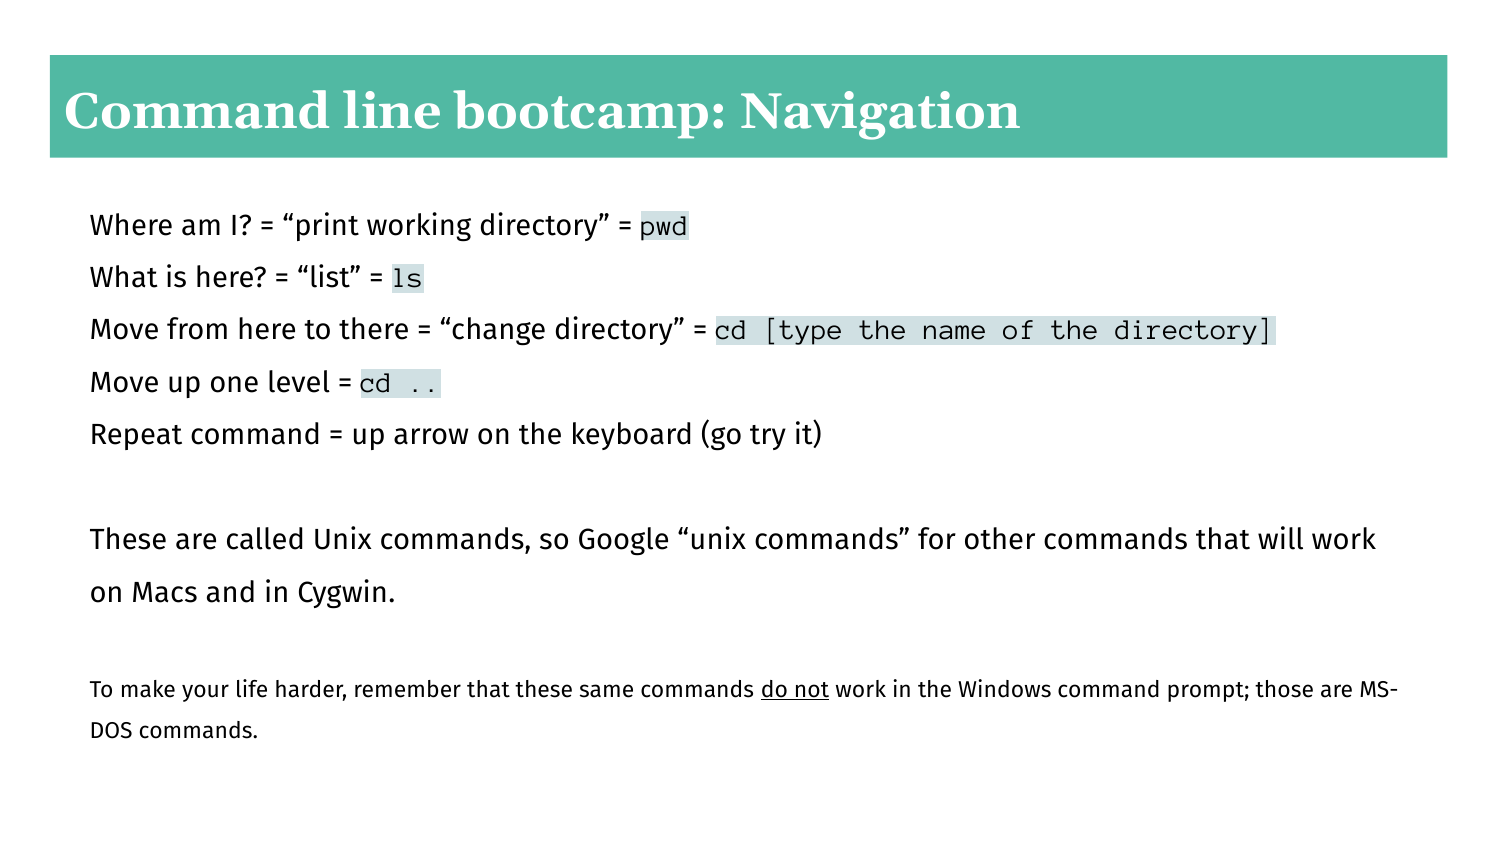

Command line bootcamp: Navigation
Where am I? = “print working directory” = pwd
What is here? = “list” = ls
Move from here to there = “change directory” = cd [type the name of the directory]
Move up one level = cd ..
Repeat command = up arrow on the keyboard (go try it)

These are called Unix commands, so Google “unix commands” for other commands that will work on Macs and in Cygwin.

To make your life harder, remember that these same commands do not work in the Windows command prompt; those are MS-DOS commands.